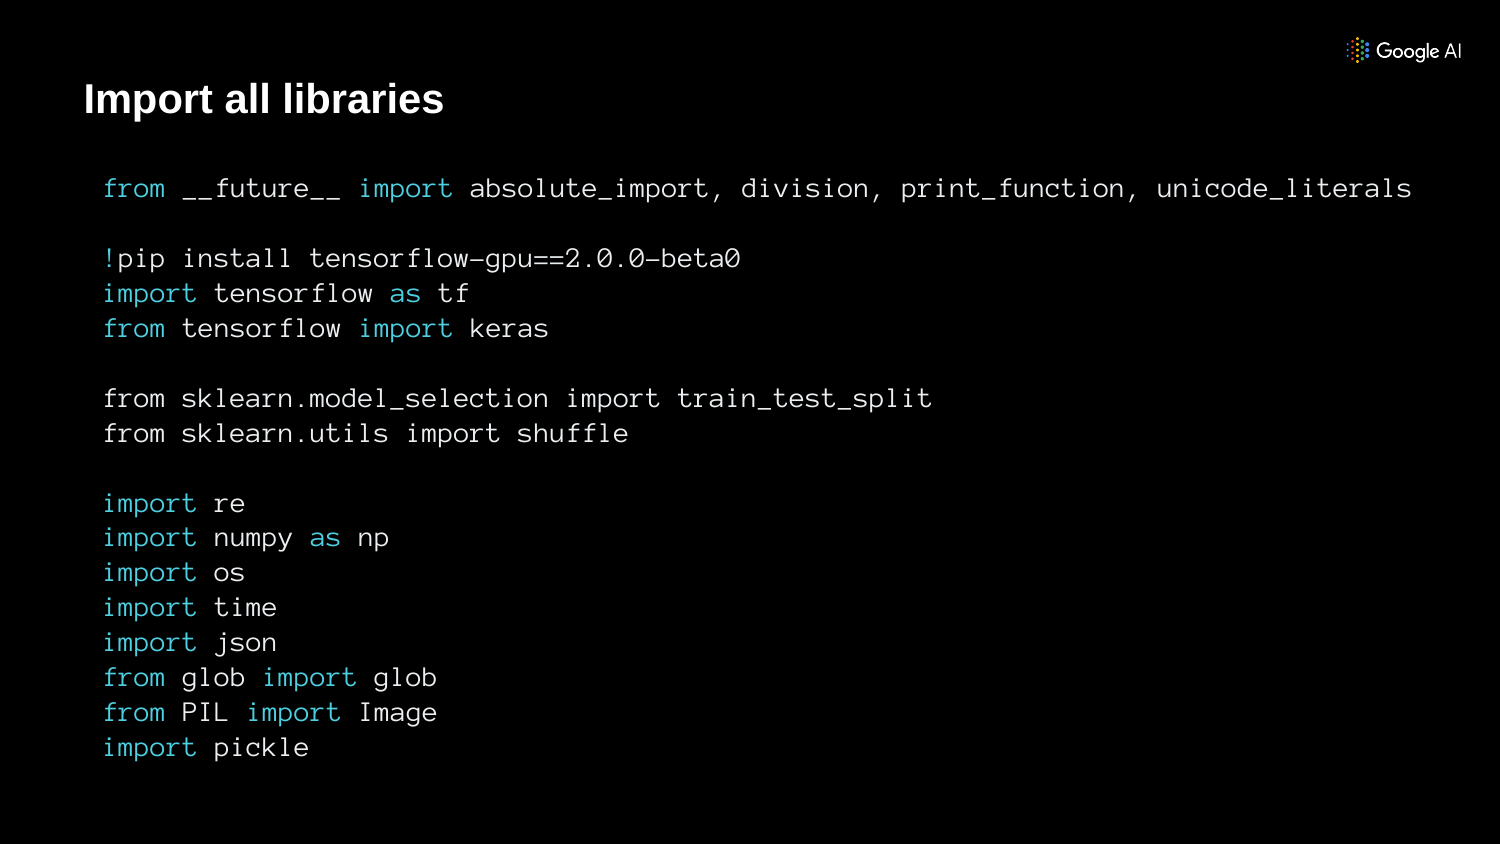

# Import all libraries
from __future__ import absolute_import, division, print_function, unicode_literals

!pip install tensorflow-gpu==2.0.0-beta0
import tensorflow as tf
from tensorflow import keras

from sklearn.model_selection import train_test_split
from sklearn.utils import shuffle

import re
import numpy as np
import os
import time
import json
from glob import glob
from PIL import Image
import pickle